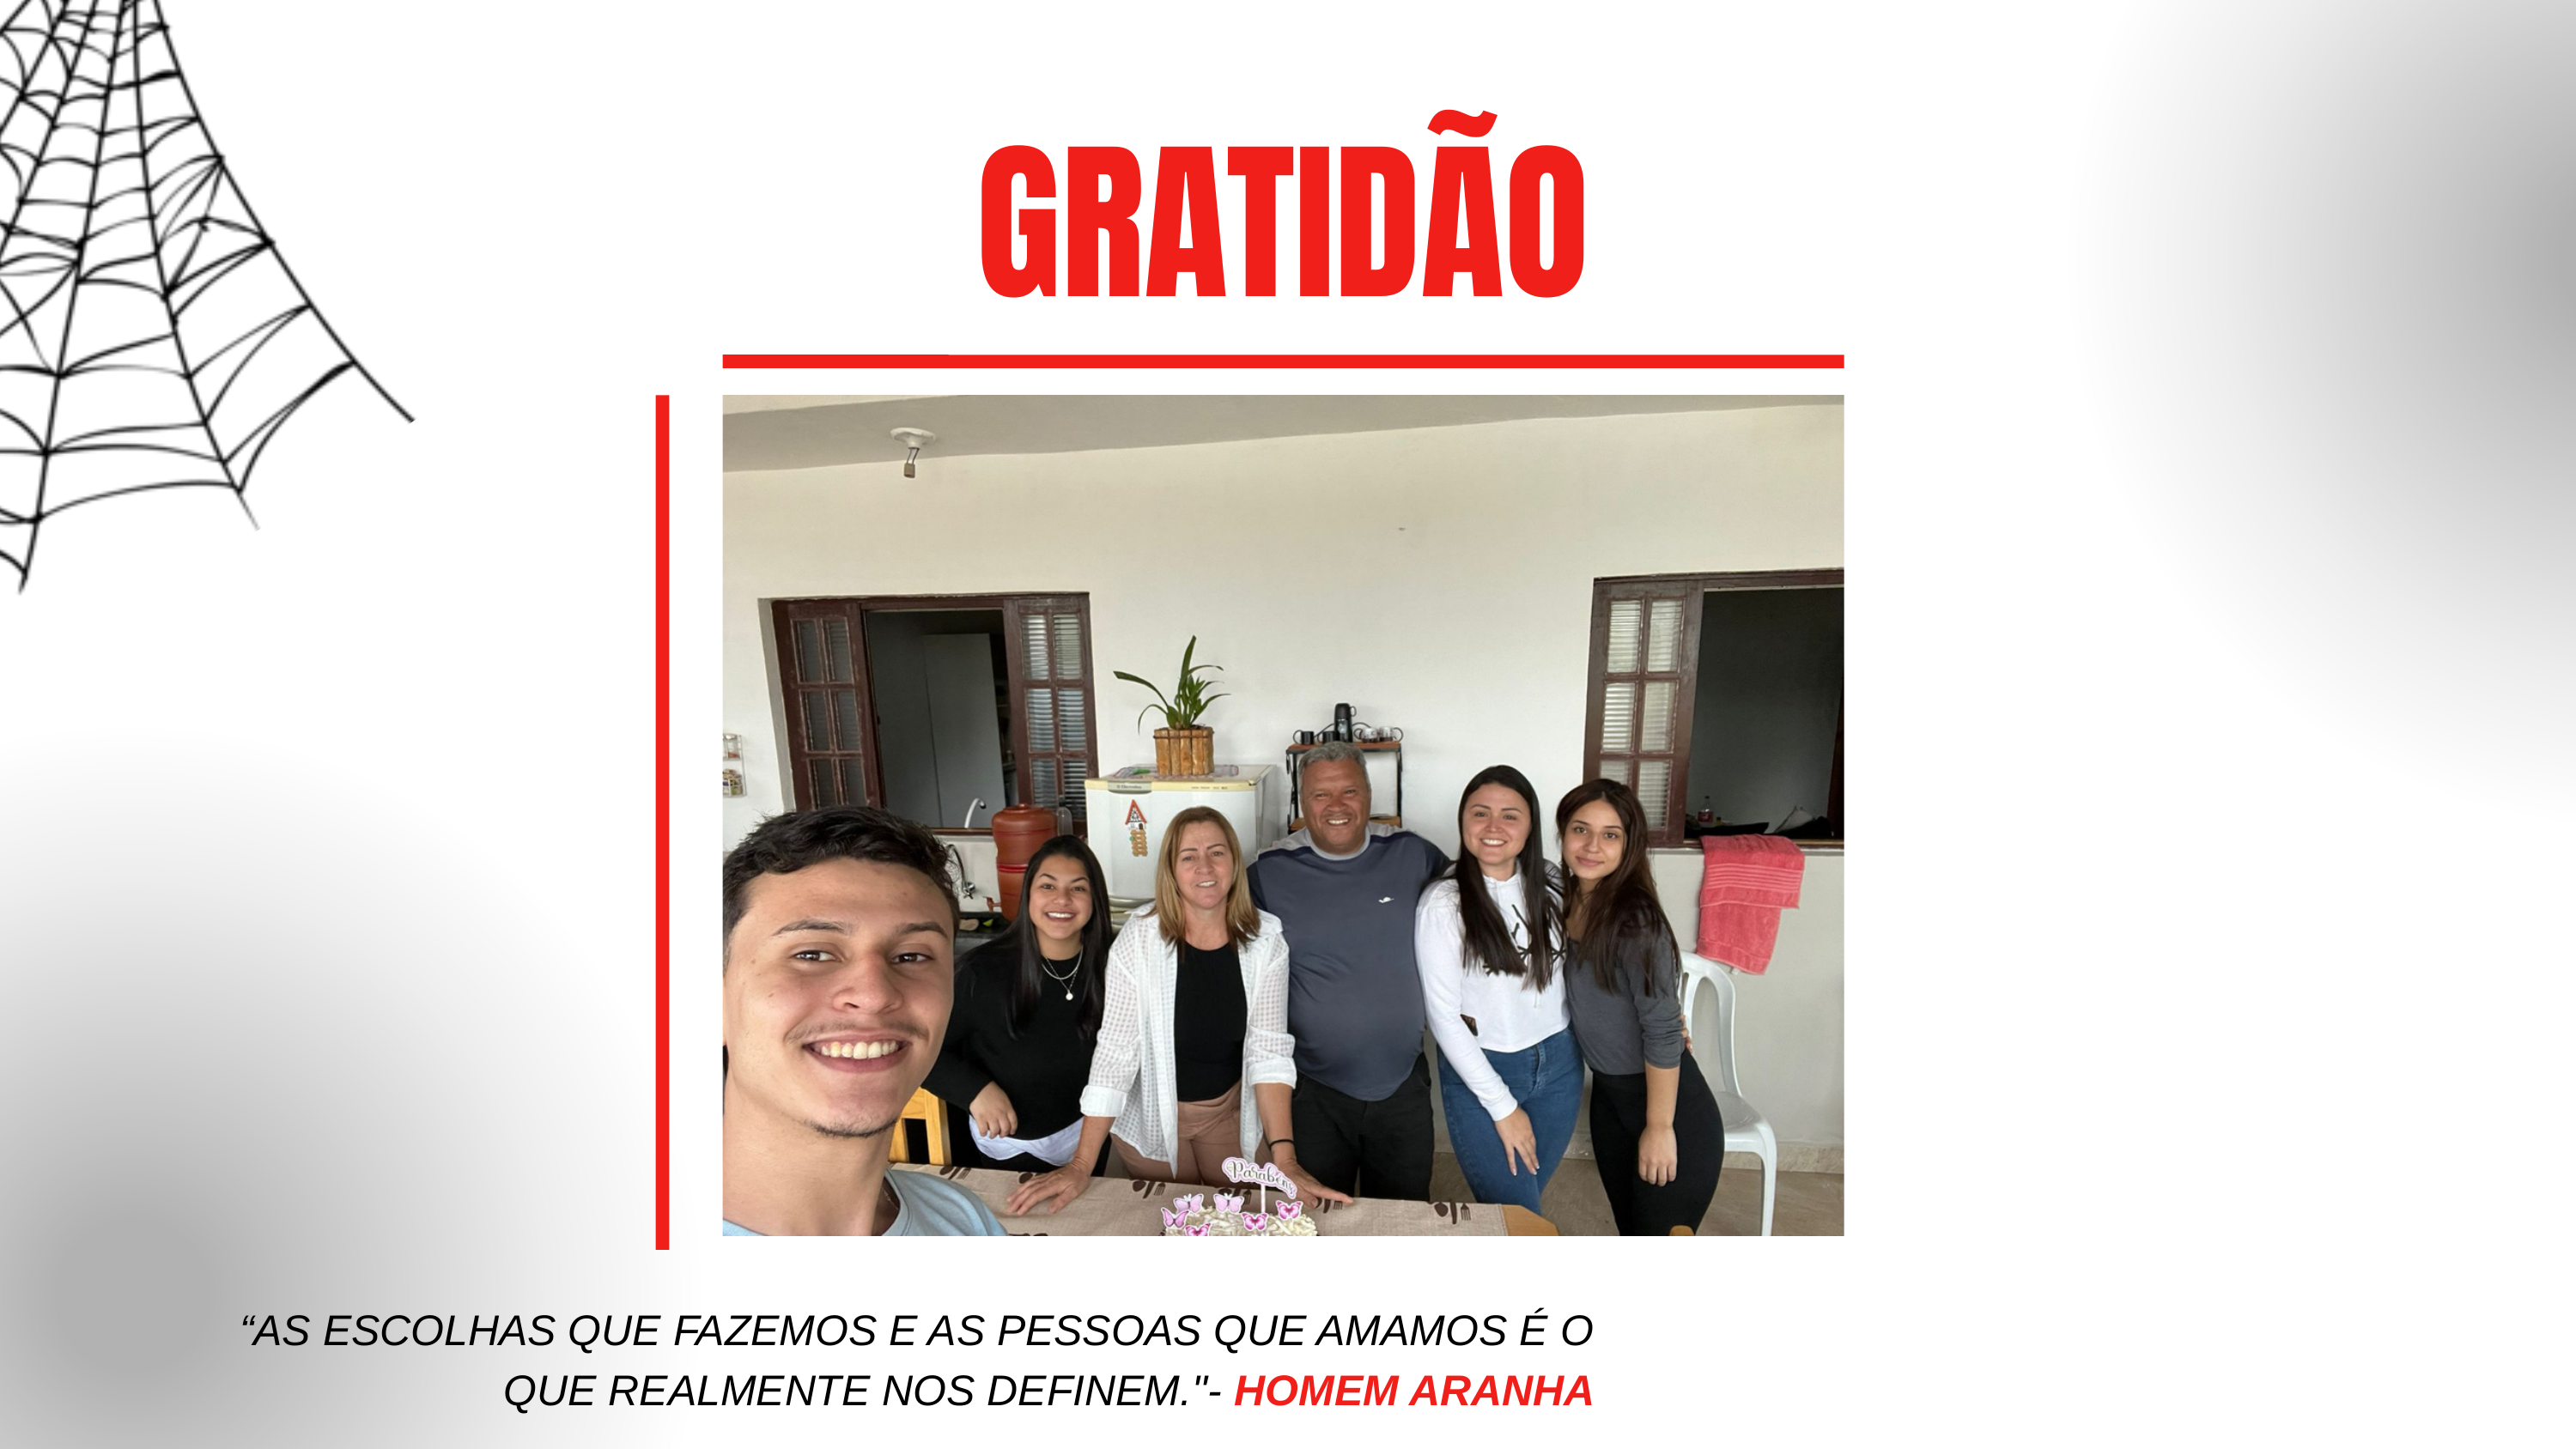

GRATIDÃO

Olivia Wilson
Developer
“AS ESCOLHAS QUE FAZEMOS E AS PESSOAS QUE AMAMOS É O QUE REALMENTE NOS DEFINEM."- HOMEM ARANHA